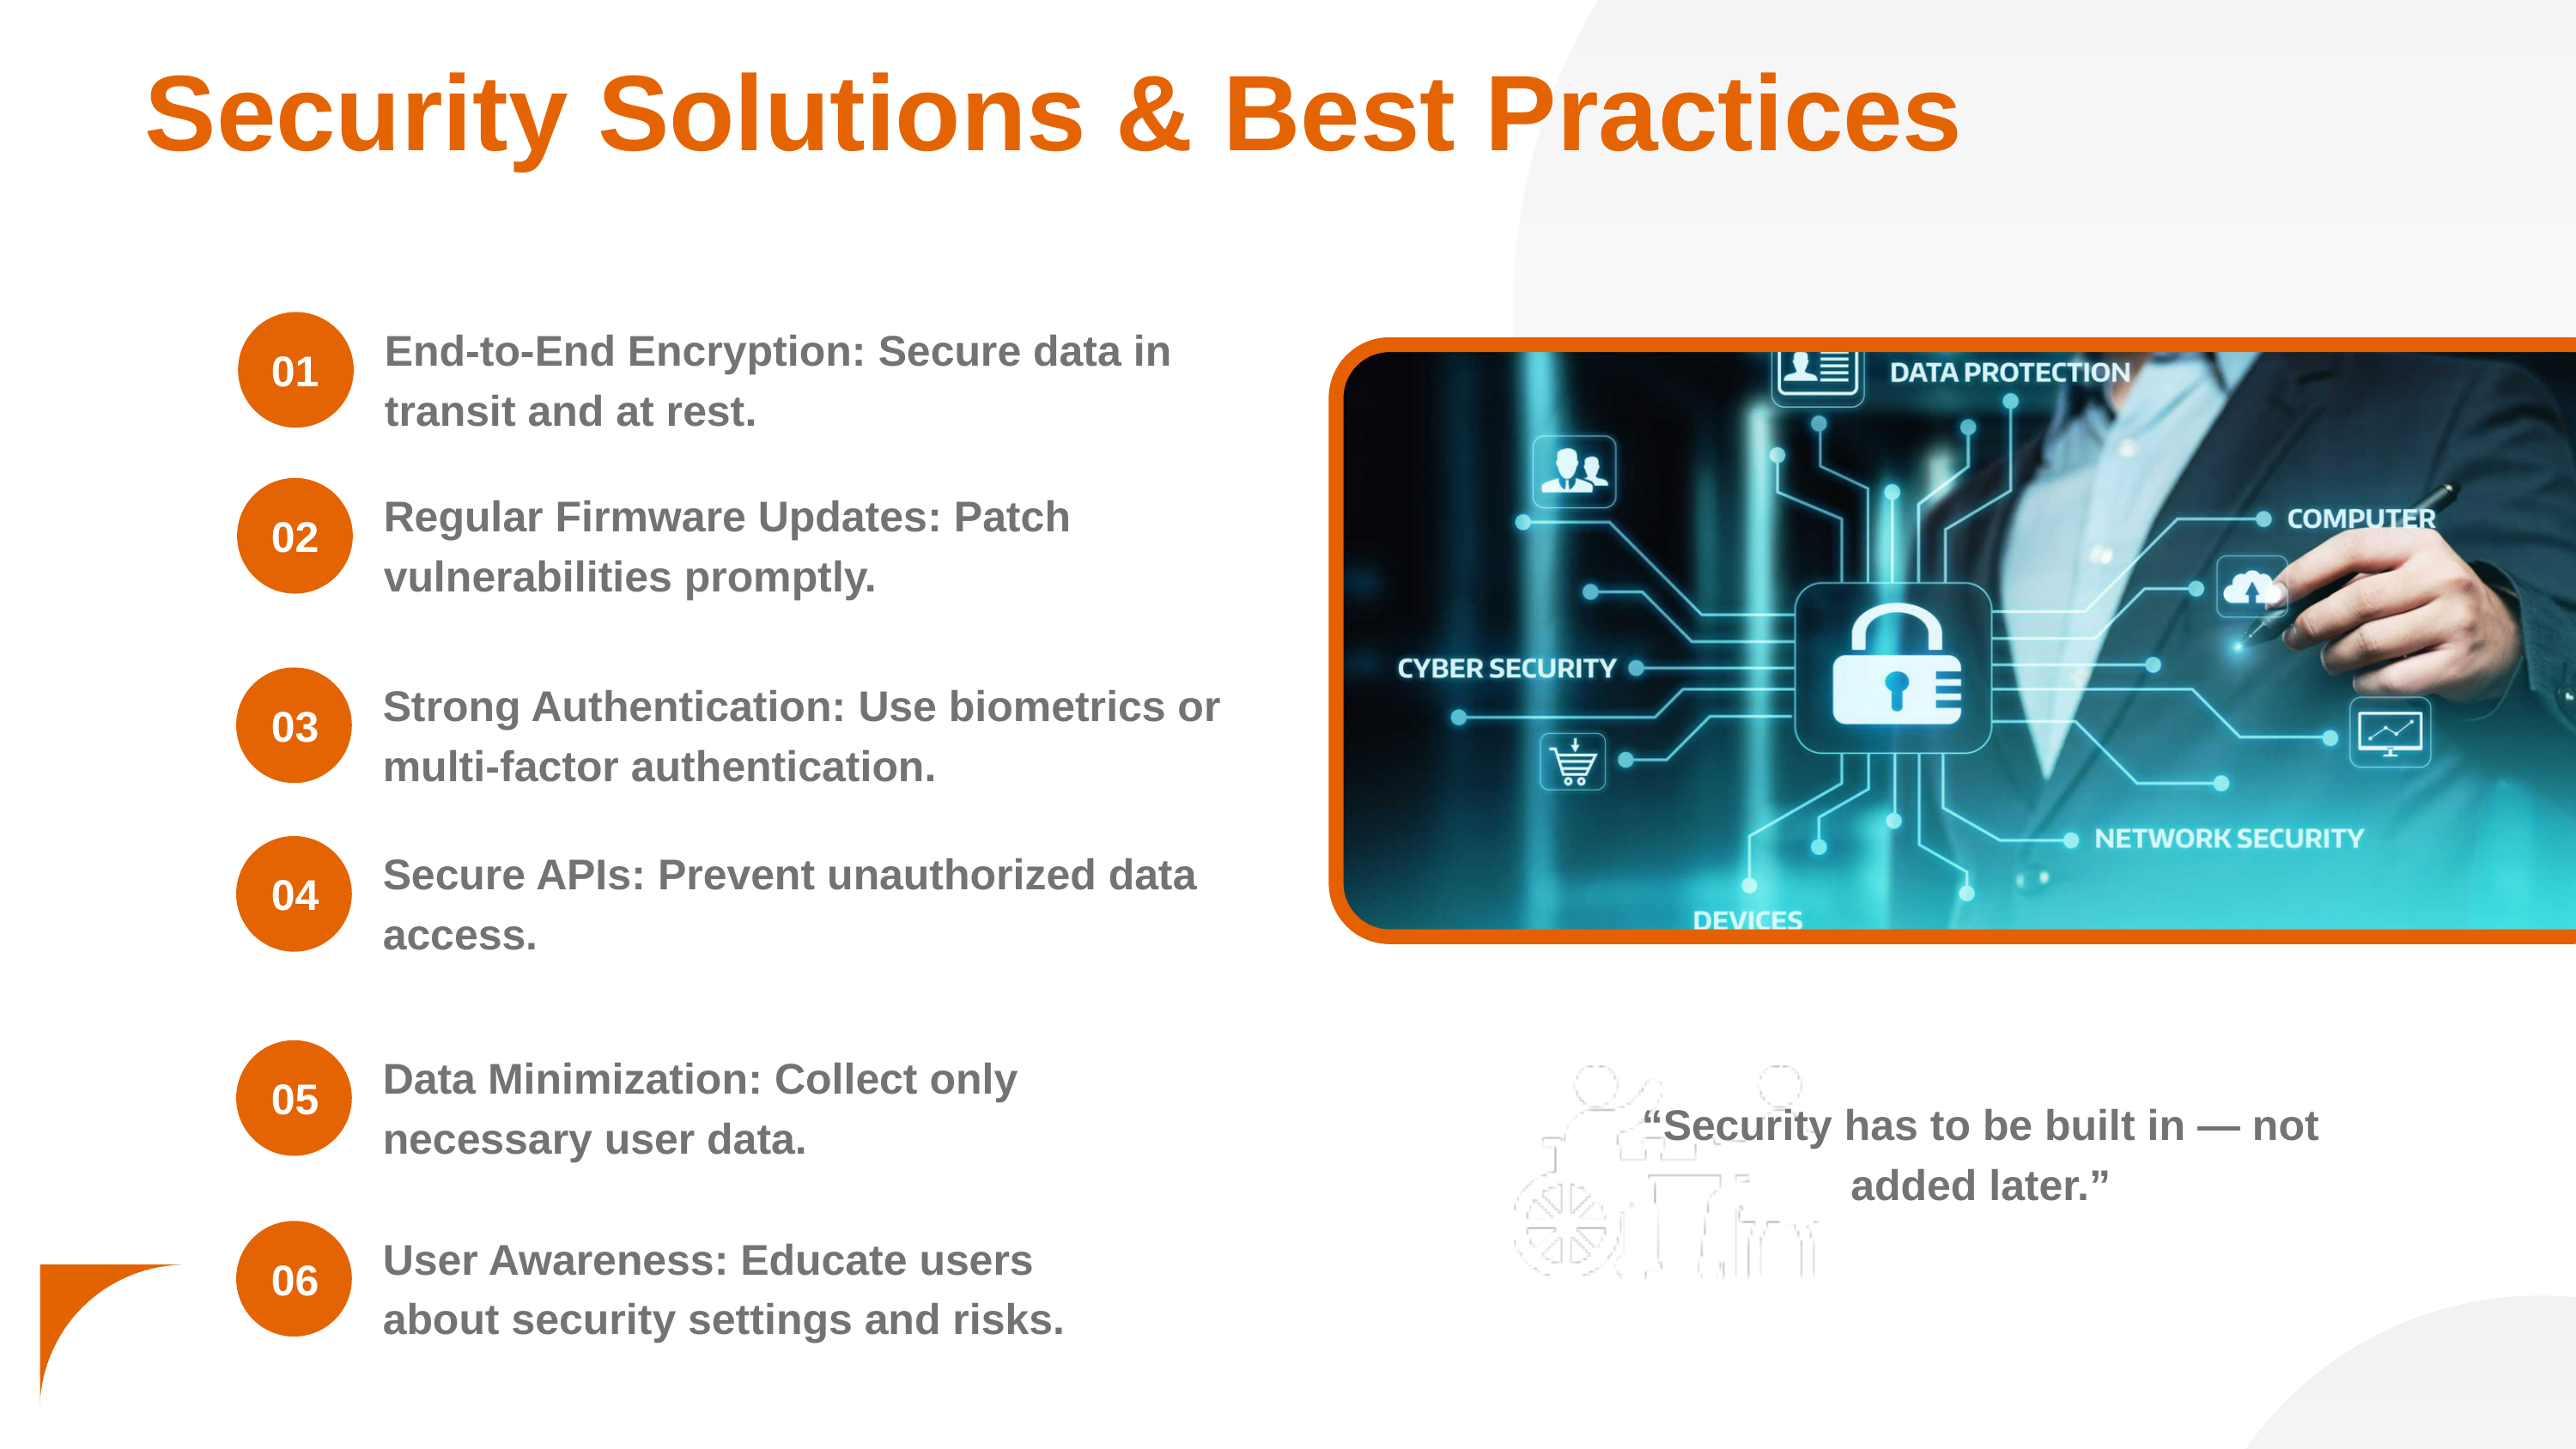

Security Solutions & Best Practices

End-to-End Encryption: Secure data in transit and at rest.
01

Regular Firmware Updates: Patch vulnerabilities promptly.
02

Strong Authentication: Use biometrics or multi-factor authentication.
03

Secure APIs: Prevent unauthorized data access.
04

Data Minimization: Collect only necessary user data.
05

“Security has to be built in — not added later.”

User Awareness: Educate users about security settings and risks.
06